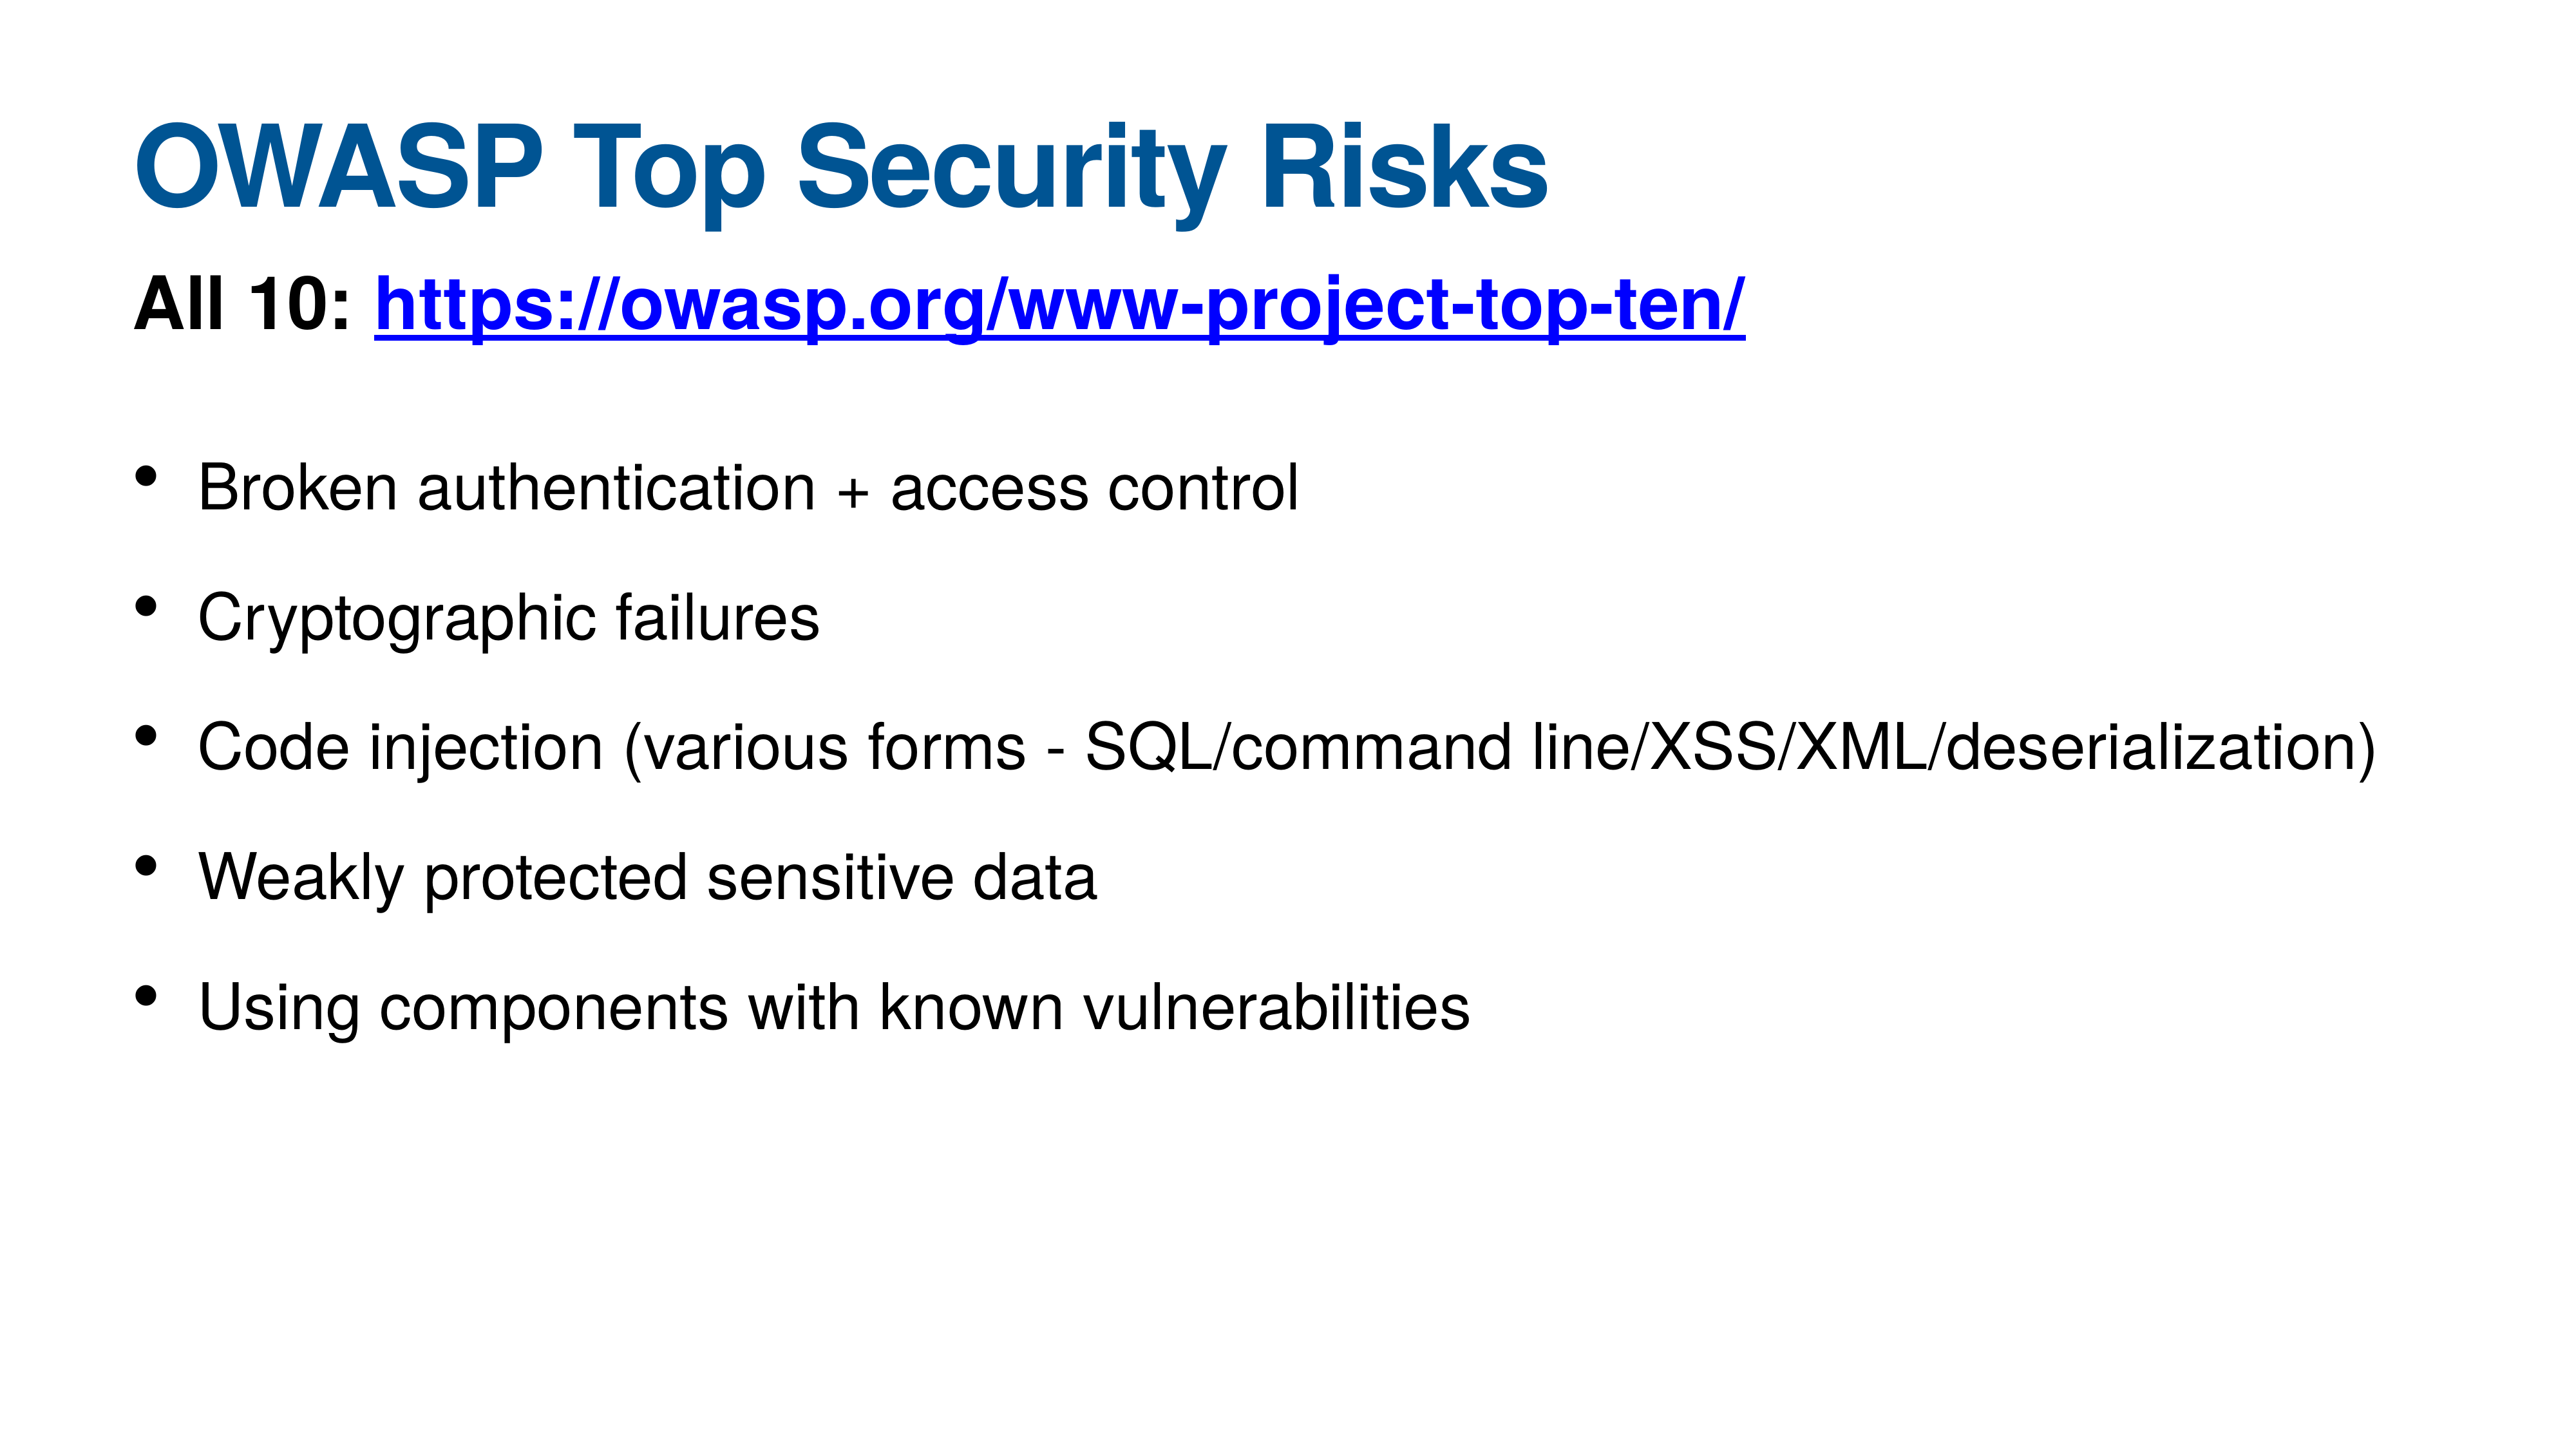

# OWASP Top Security Risks
All 10: https://owasp.org/www-project-top-ten/
Broken authentication + access control
Cryptographic failures
Code injection (various forms - SQL/command line/XSS/XML/deserialization)
Weakly protected sensitive data
Using components with known vulnerabilities